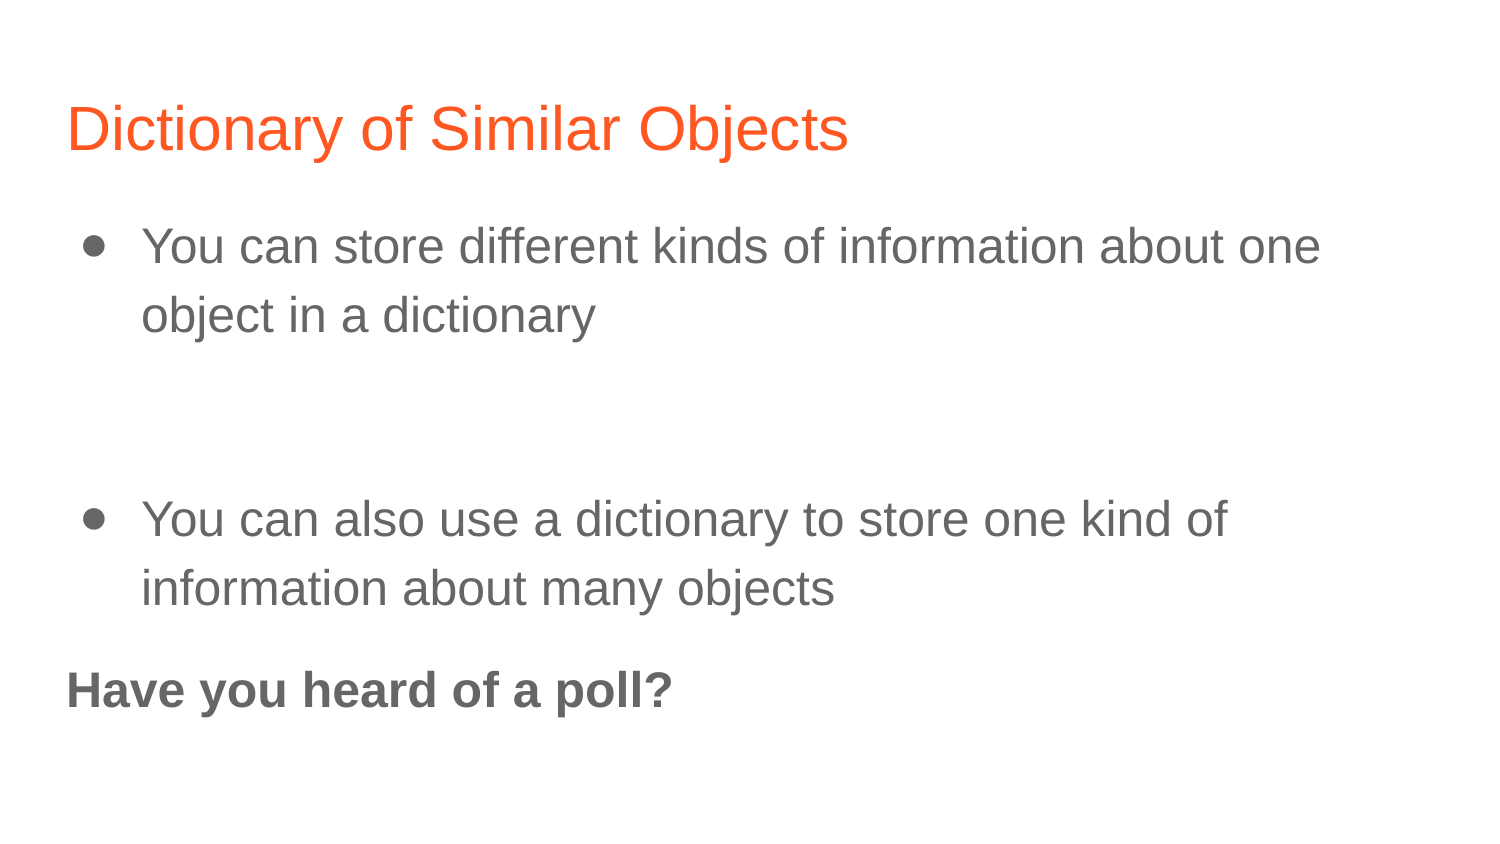

# Dictionary of Similar Objects
You can store different kinds of information about one object in a dictionary

You can also use a dictionary to store one kind of information about many objects
Have you heard of a poll?